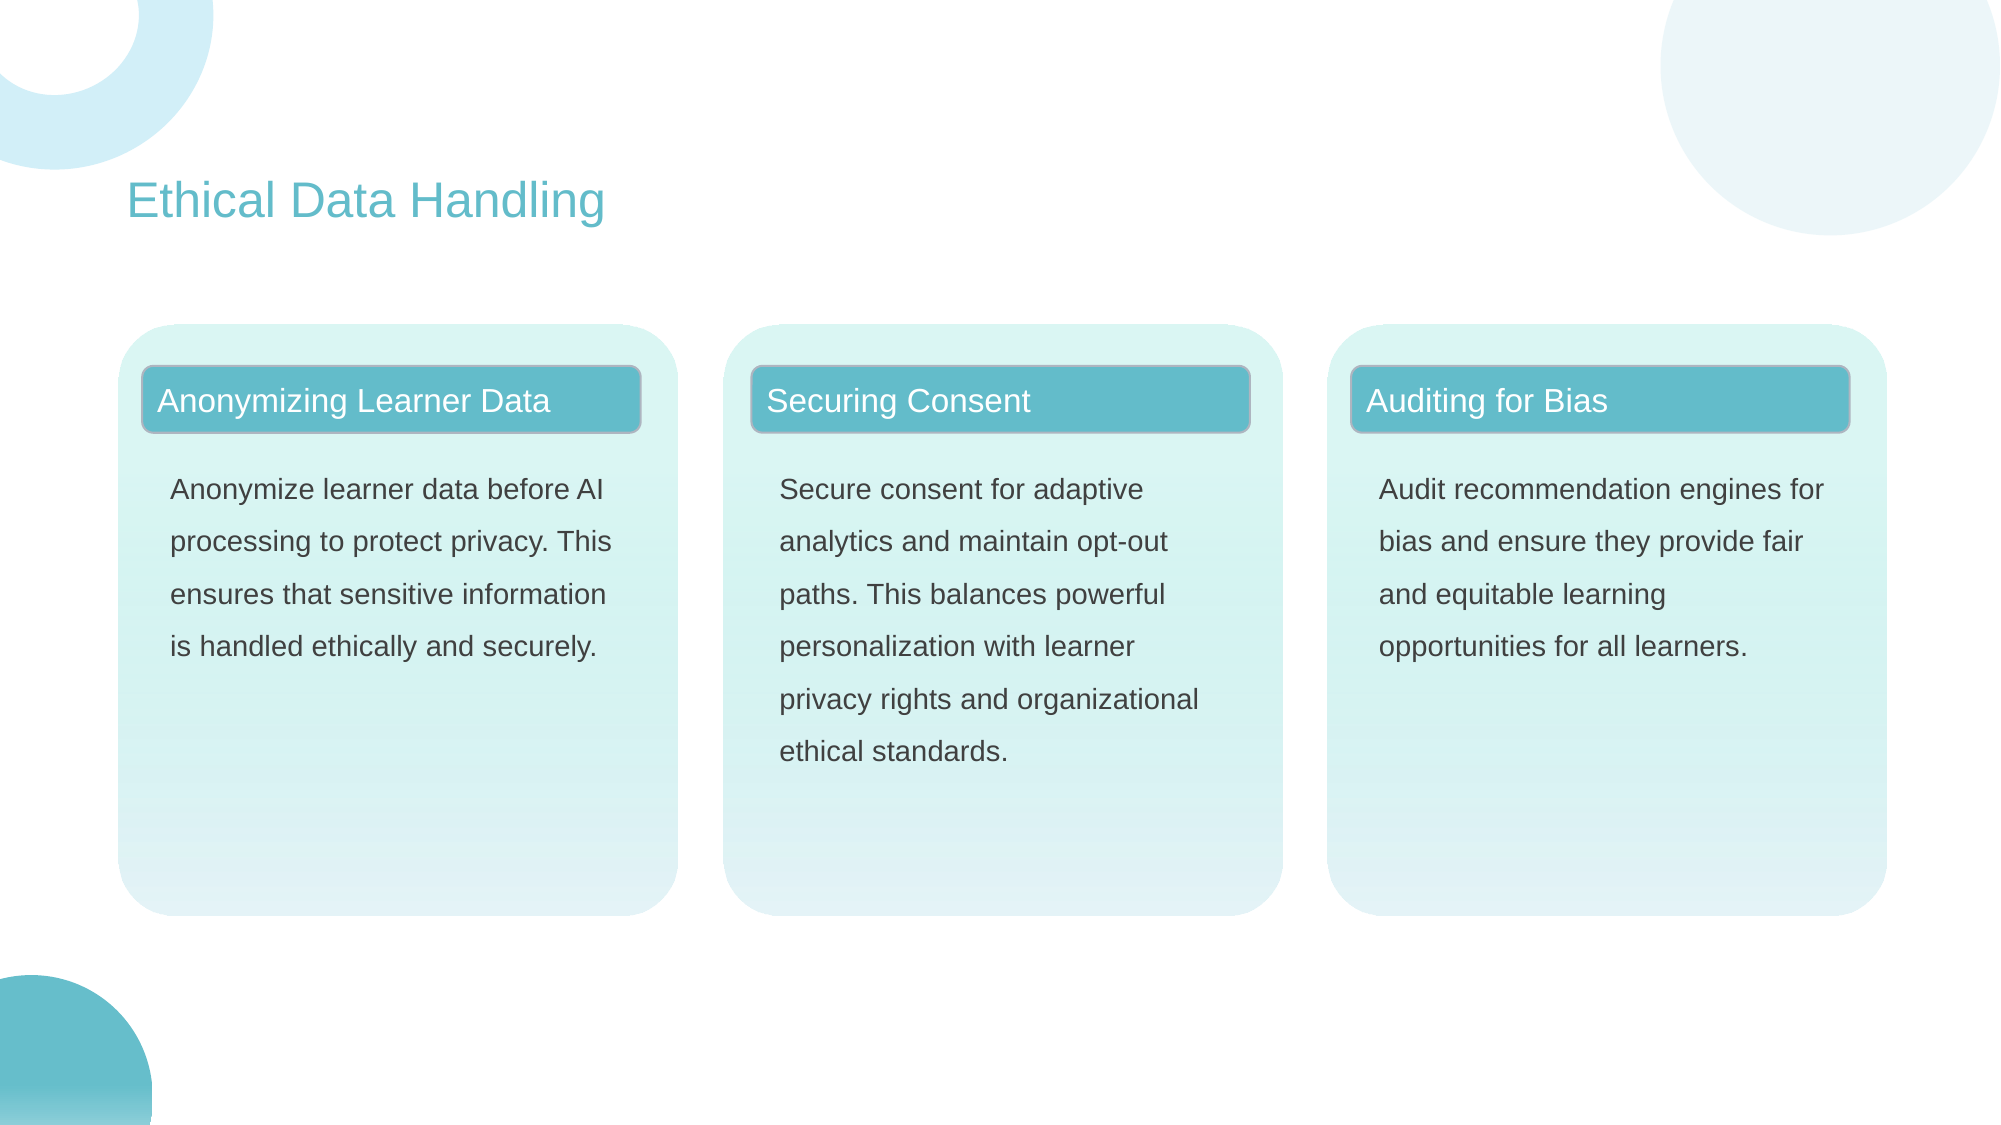

Ethical Data Handling

Securing Consent
Auditing for Bias
Anonymizing Learner Data
Secure consent for adaptive analytics and maintain opt-out paths. This balances powerful personalization with learner privacy rights and organizational ethical standards.
Audit recommendation engines for bias and ensure they provide fair and equitable learning opportunities for all learners.
Anonymize learner data before AI processing to protect privacy. This ensures that sensitive information is handled ethically and securely.